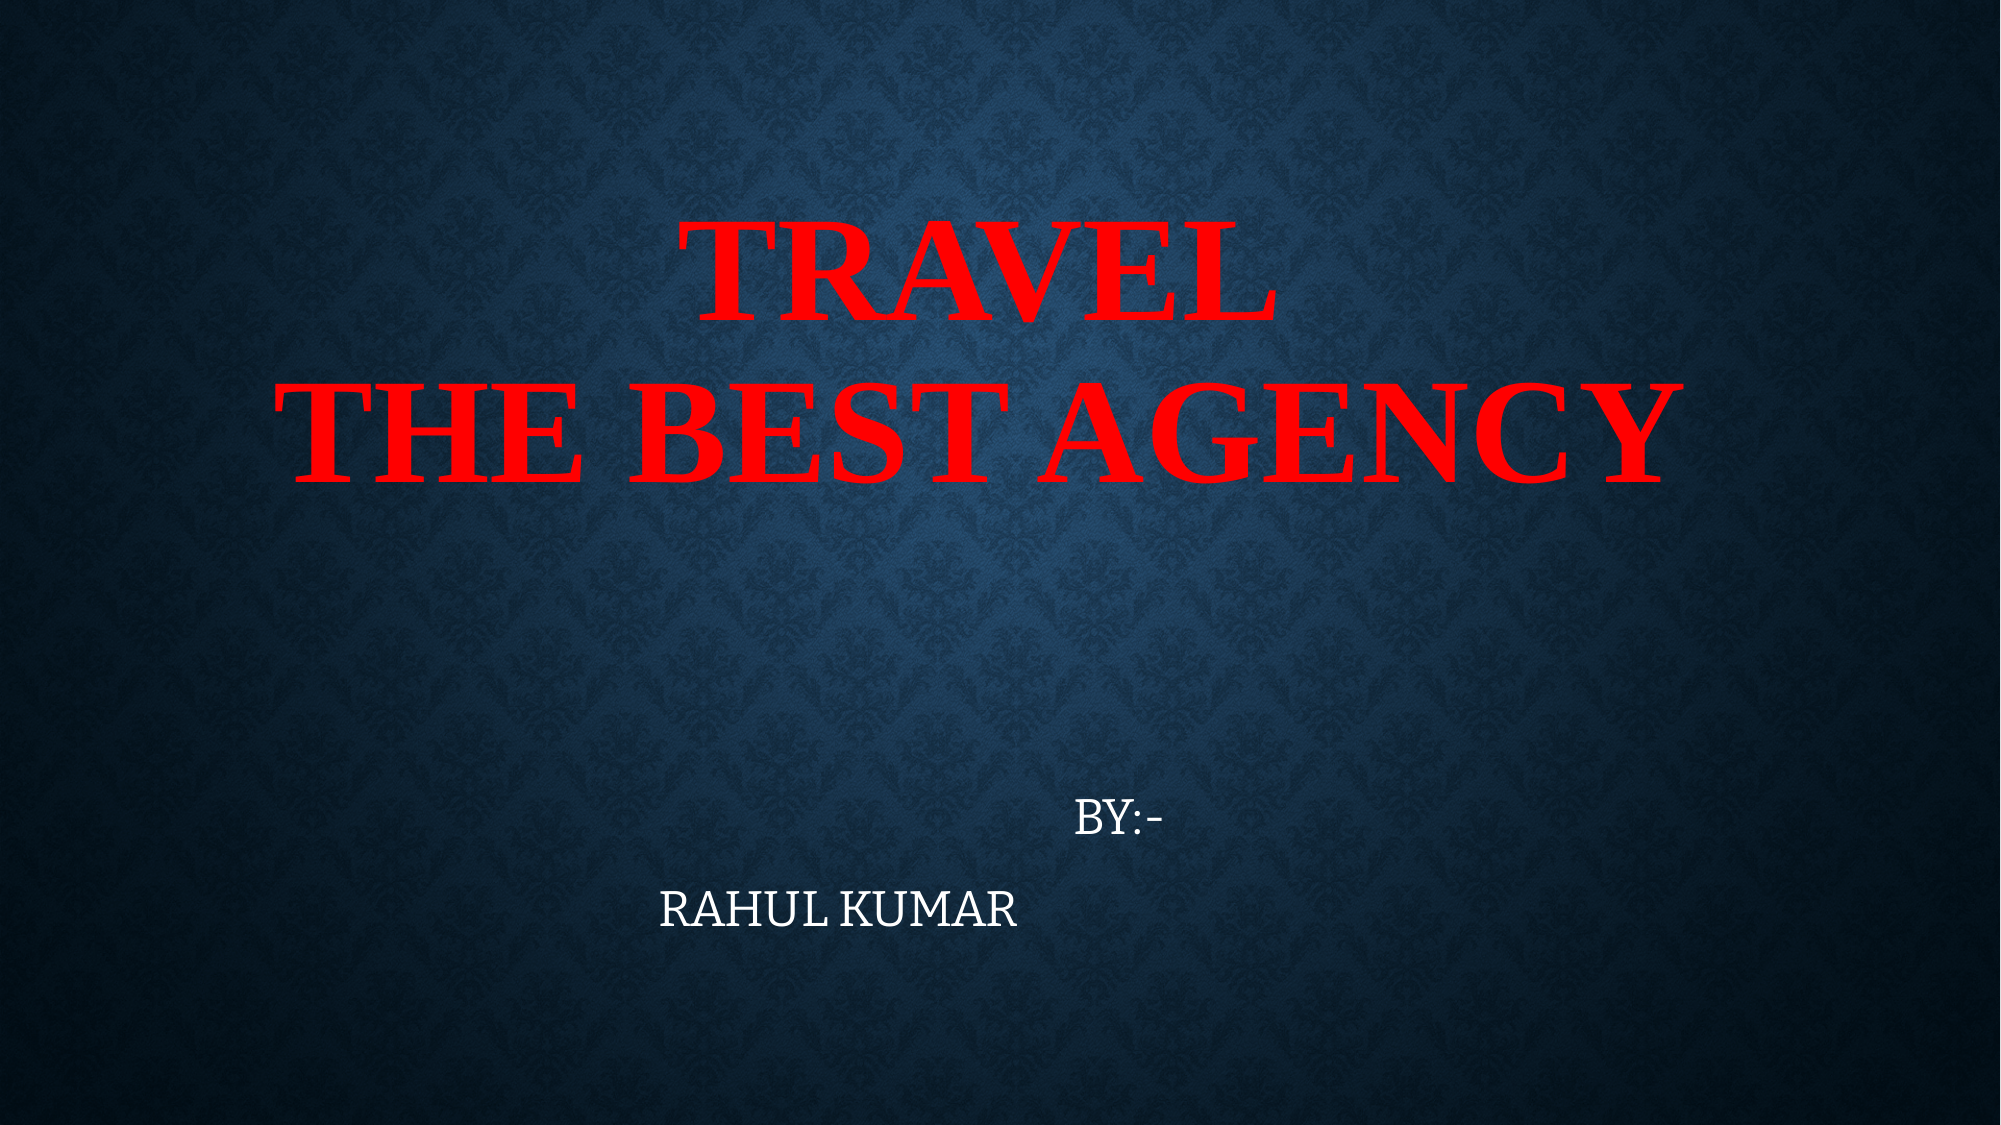

# TRAVEL THE BEST AGENCY

 BY:-
                                       RAHUL KUMAR